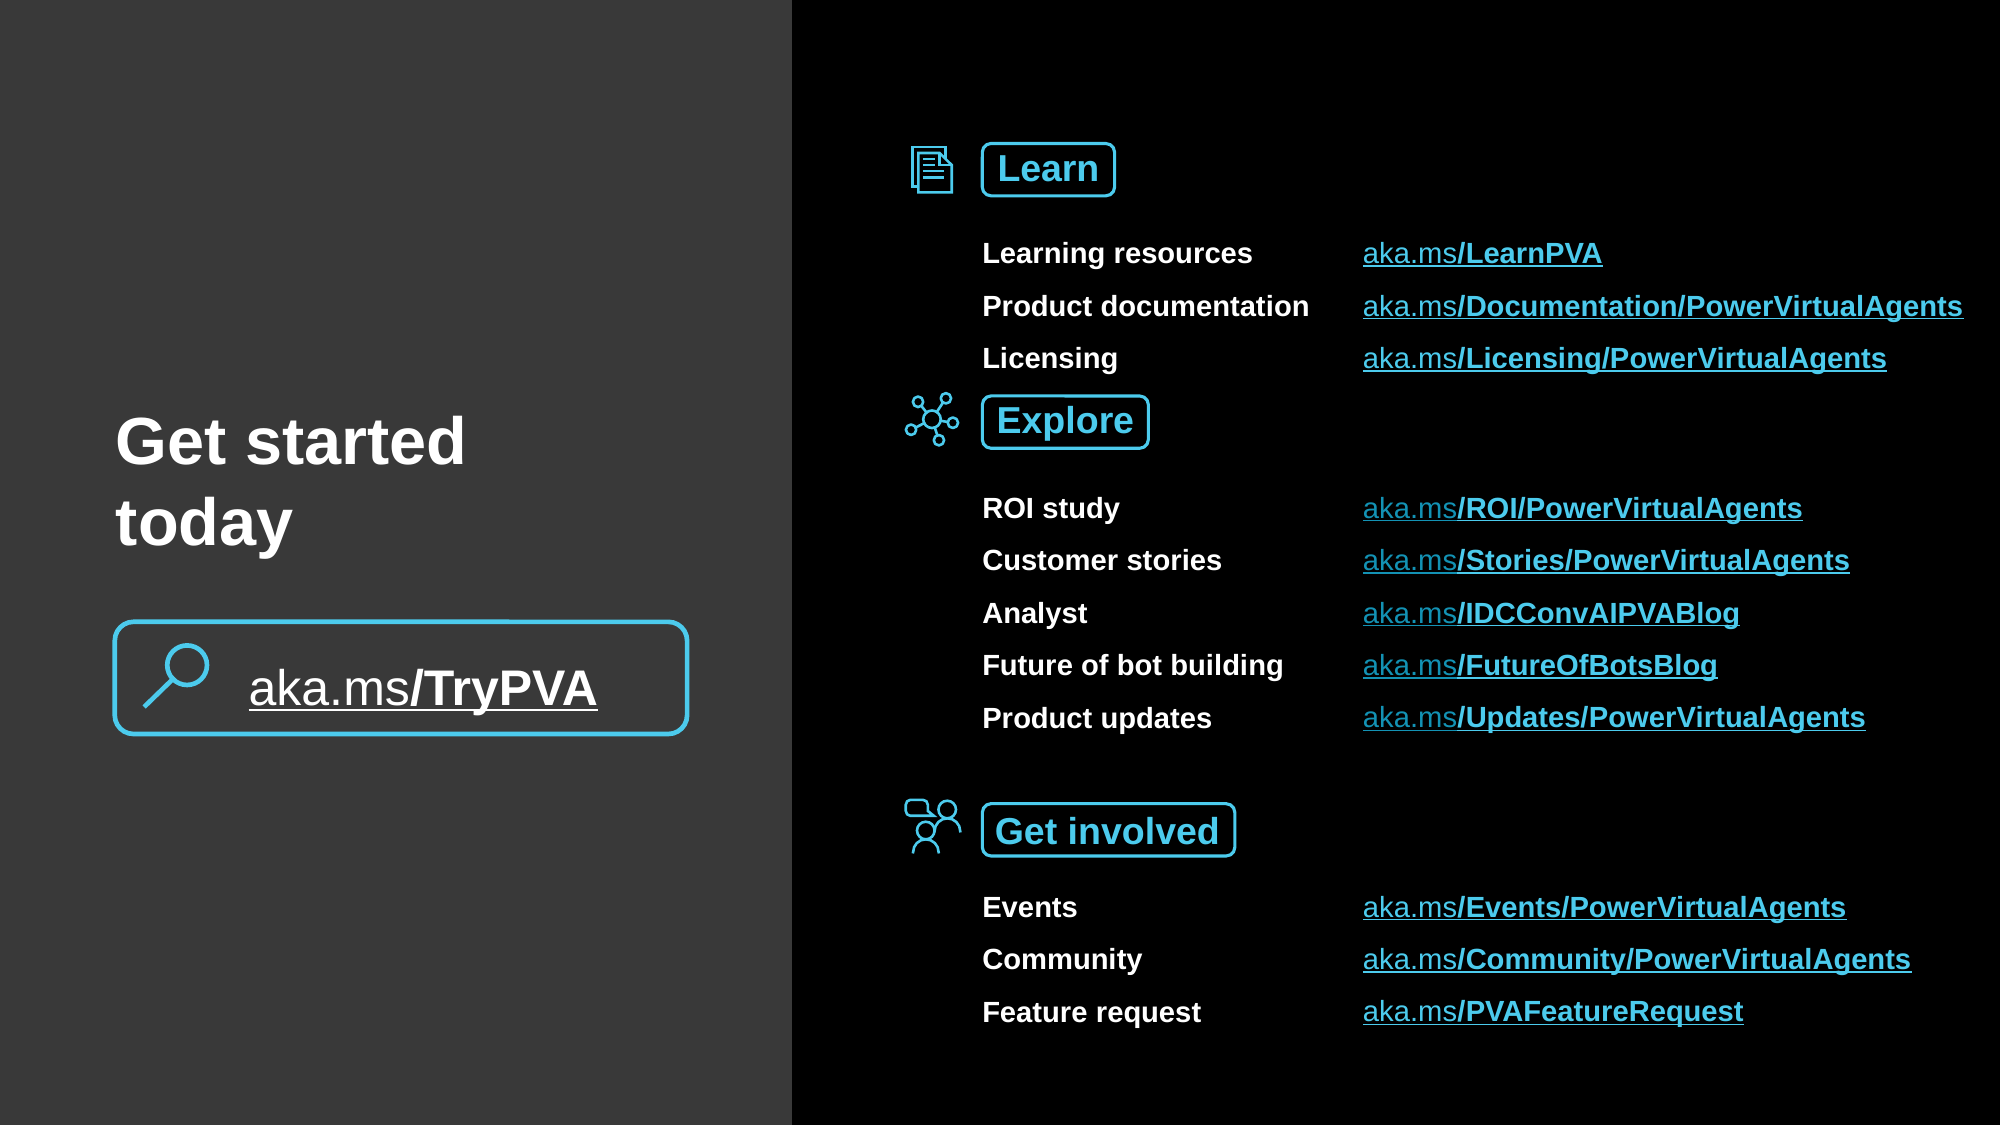

Learn
Learning resources
Product documentation
Licensing

aka.ms/LearnPVA
aka.ms/Documentation/PowerVirtualAgents
aka.ms/Licensing/PowerVirtualAgents

Get started
today

aka.ms/TryPVA

Explore
ROI study
Customer stories
Analyst
Future of bot building
Product updates

aka.ms/ROI/PowerVirtualAgents
aka.ms/Stories/PowerVirtualAgents
aka.ms/IDCConvAIPVABlog
aka.ms/FutureOfBotsBlog
aka.ms/Updates/PowerVirtualAgents

Get involved
Events
Community
Feature request

aka.ms/Events/PowerVirtualAgents
aka.ms/Community/PowerVirtualAgents
aka.ms/PVAFeatureRequest